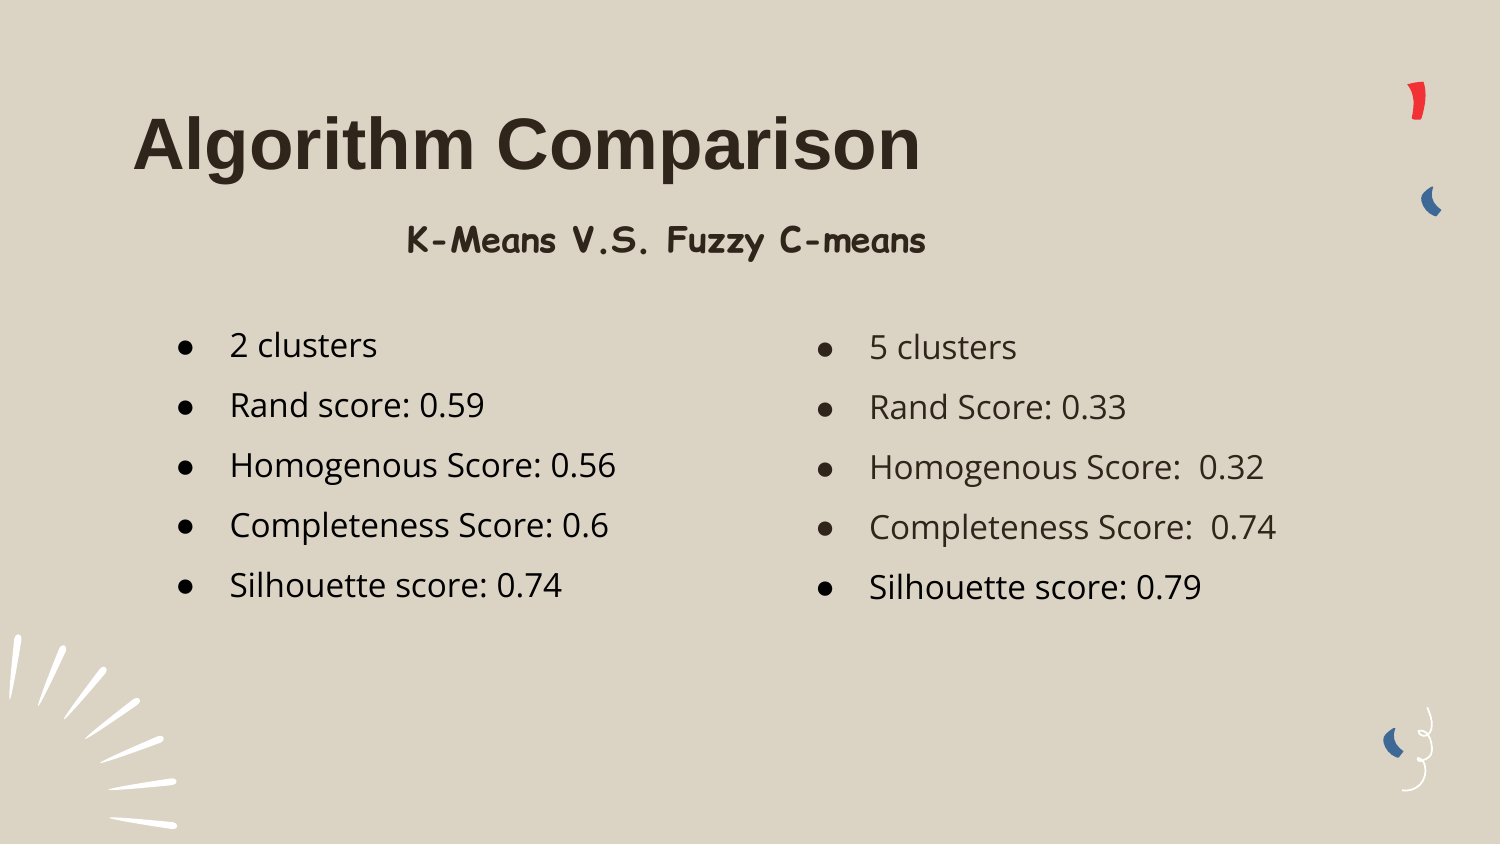

# Algorithm Comparison
K-Means V.S. Fuzzy C-means
2 clusters
Rand score: 0.59
Homogenous Score: 0.56
Completeness Score: 0.6
Silhouette score: 0.74

5 clusters
Rand Score: 0.33
Homogenous Score:  0.32
Completeness Score:  0.74
Silhouette score: 0.79